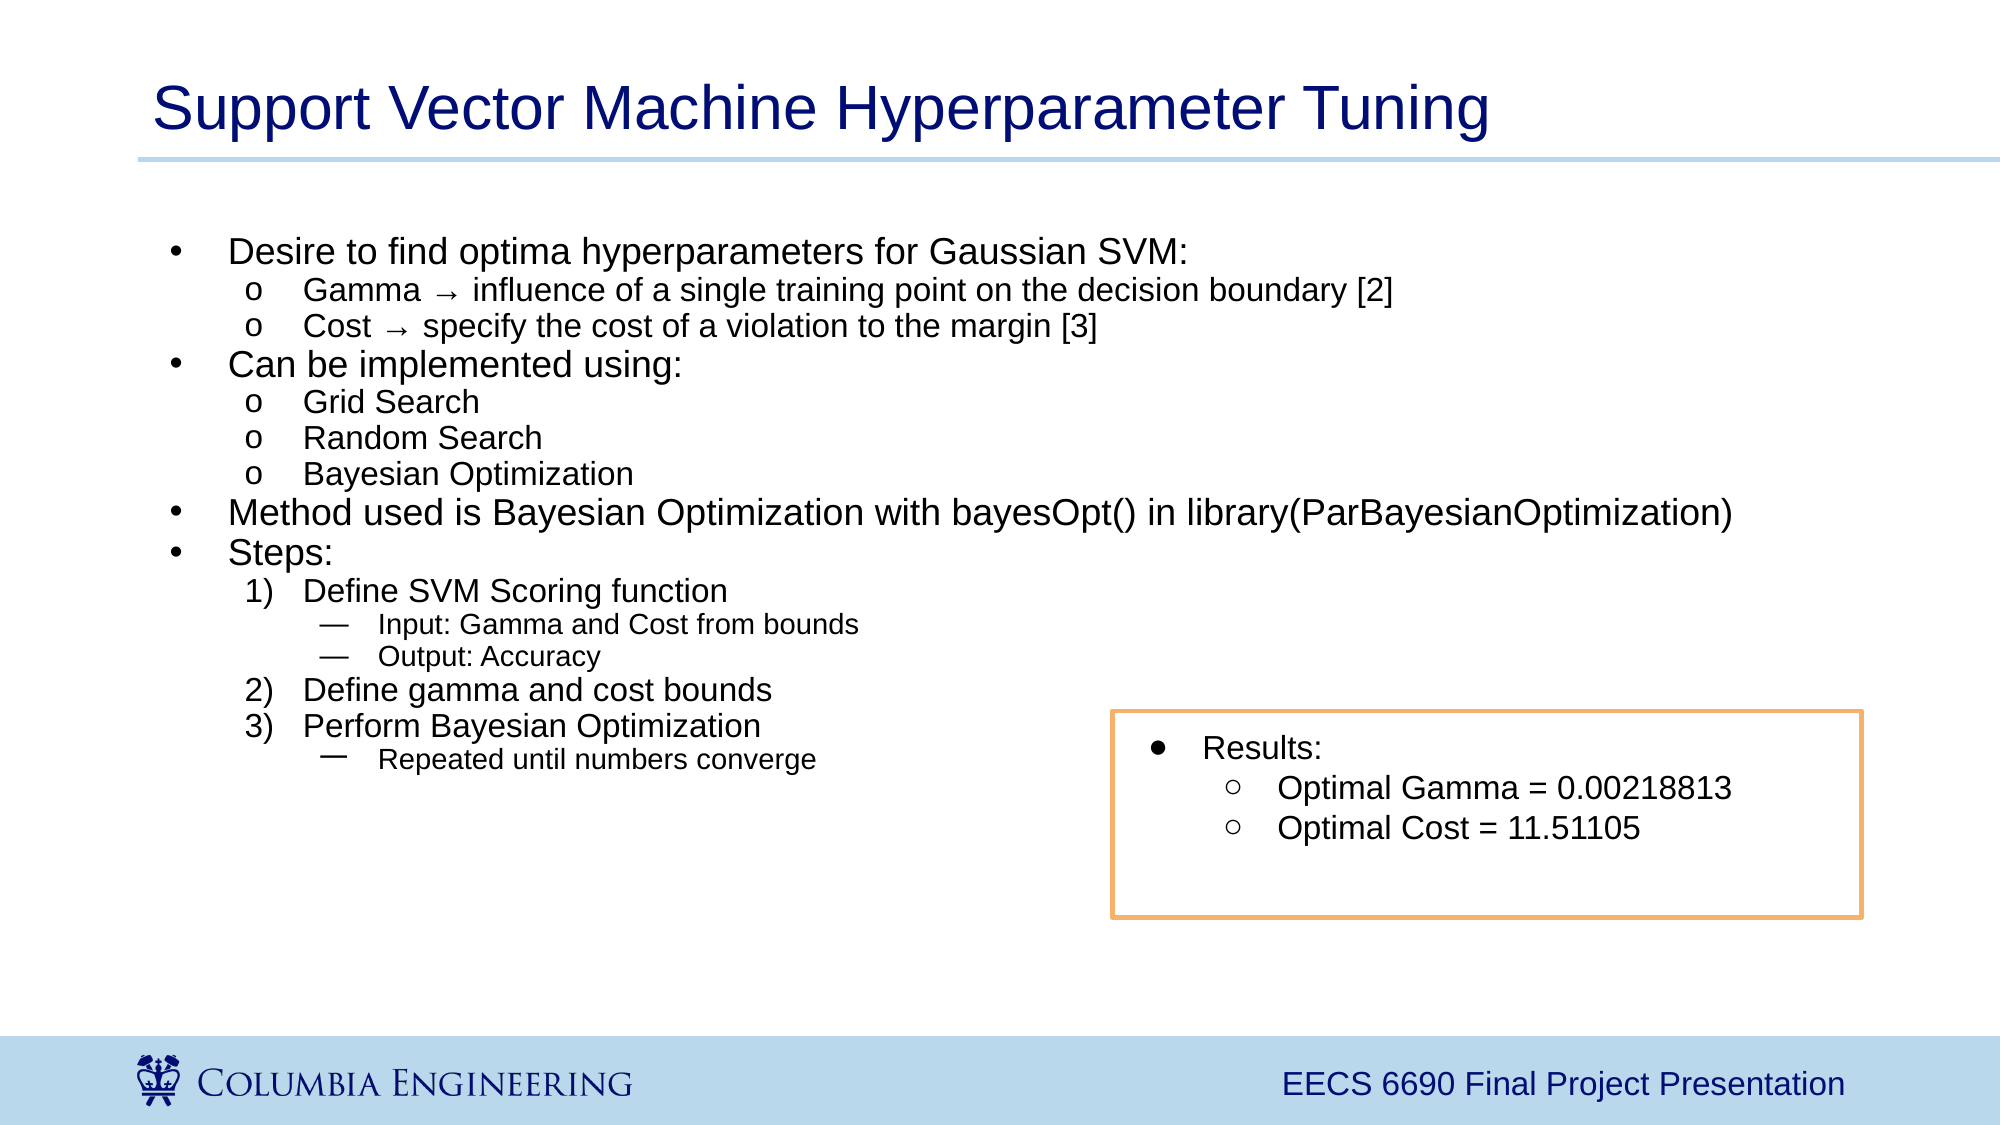

# Support Vector Machine Hyperparameter Tuning
Desire to find optima hyperparameters for Gaussian SVM:
Gamma → influence of a single training point on the decision boundary [2]
Cost → specify the cost of a violation to the margin [3]
Can be implemented using:
Grid Search
Random Search
Bayesian Optimization
Method used is Bayesian Optimization with bayesOpt() in library(ParBayesianOptimization)
Steps:
Define SVM Scoring function
Input: Gamma and Cost from bounds
Output: Accuracy
Define gamma and cost bounds
Perform Bayesian Optimization
Repeated until numbers converge

Results:
Optimal Gamma = 0.00218813
Optimal Cost = 11.51105
EECS 6690 Final Project Presentation